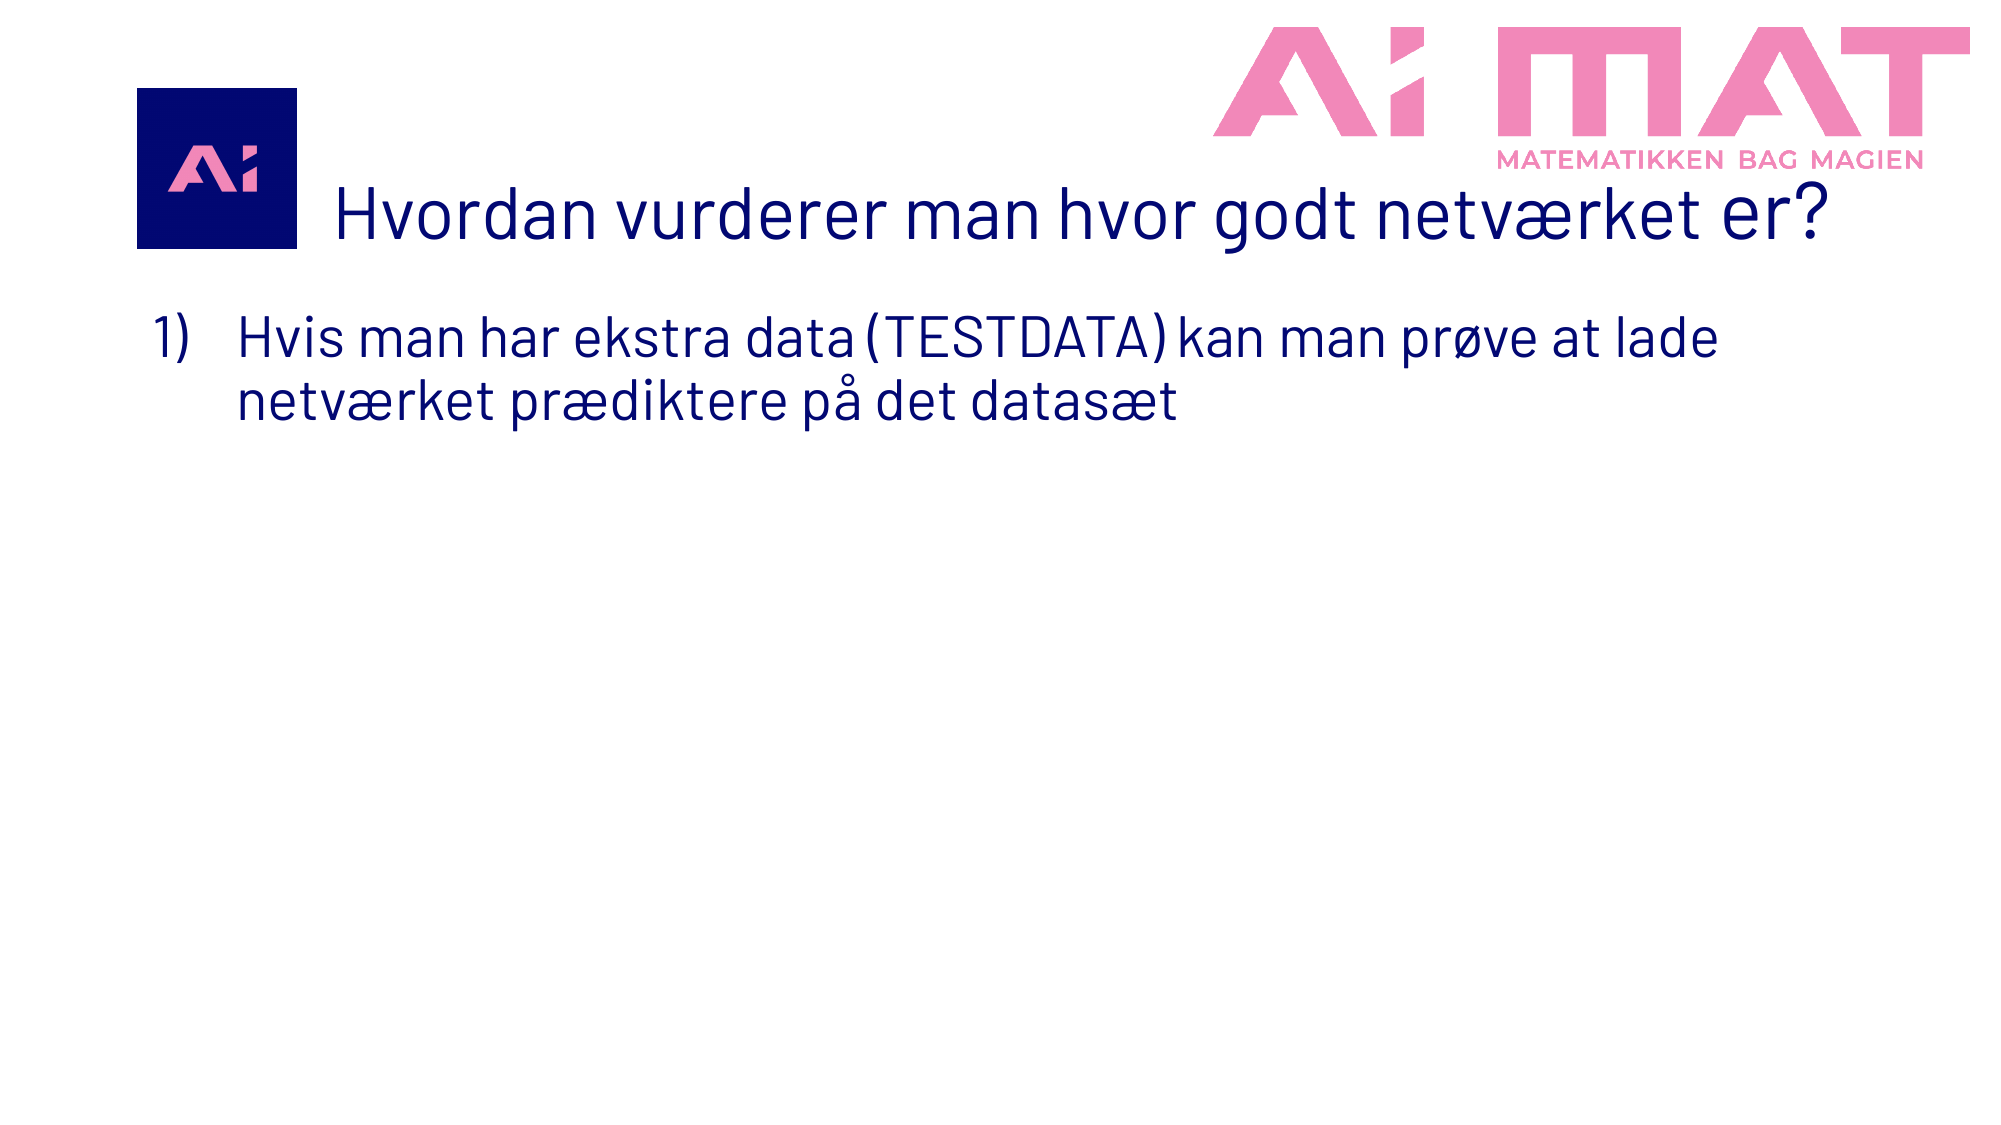

# Hvordan vurderer man hvor godt netværket er?
Hvis man har ekstra data (TESTDATA) kan man prøve at lade netværket prædiktere på det datasæt